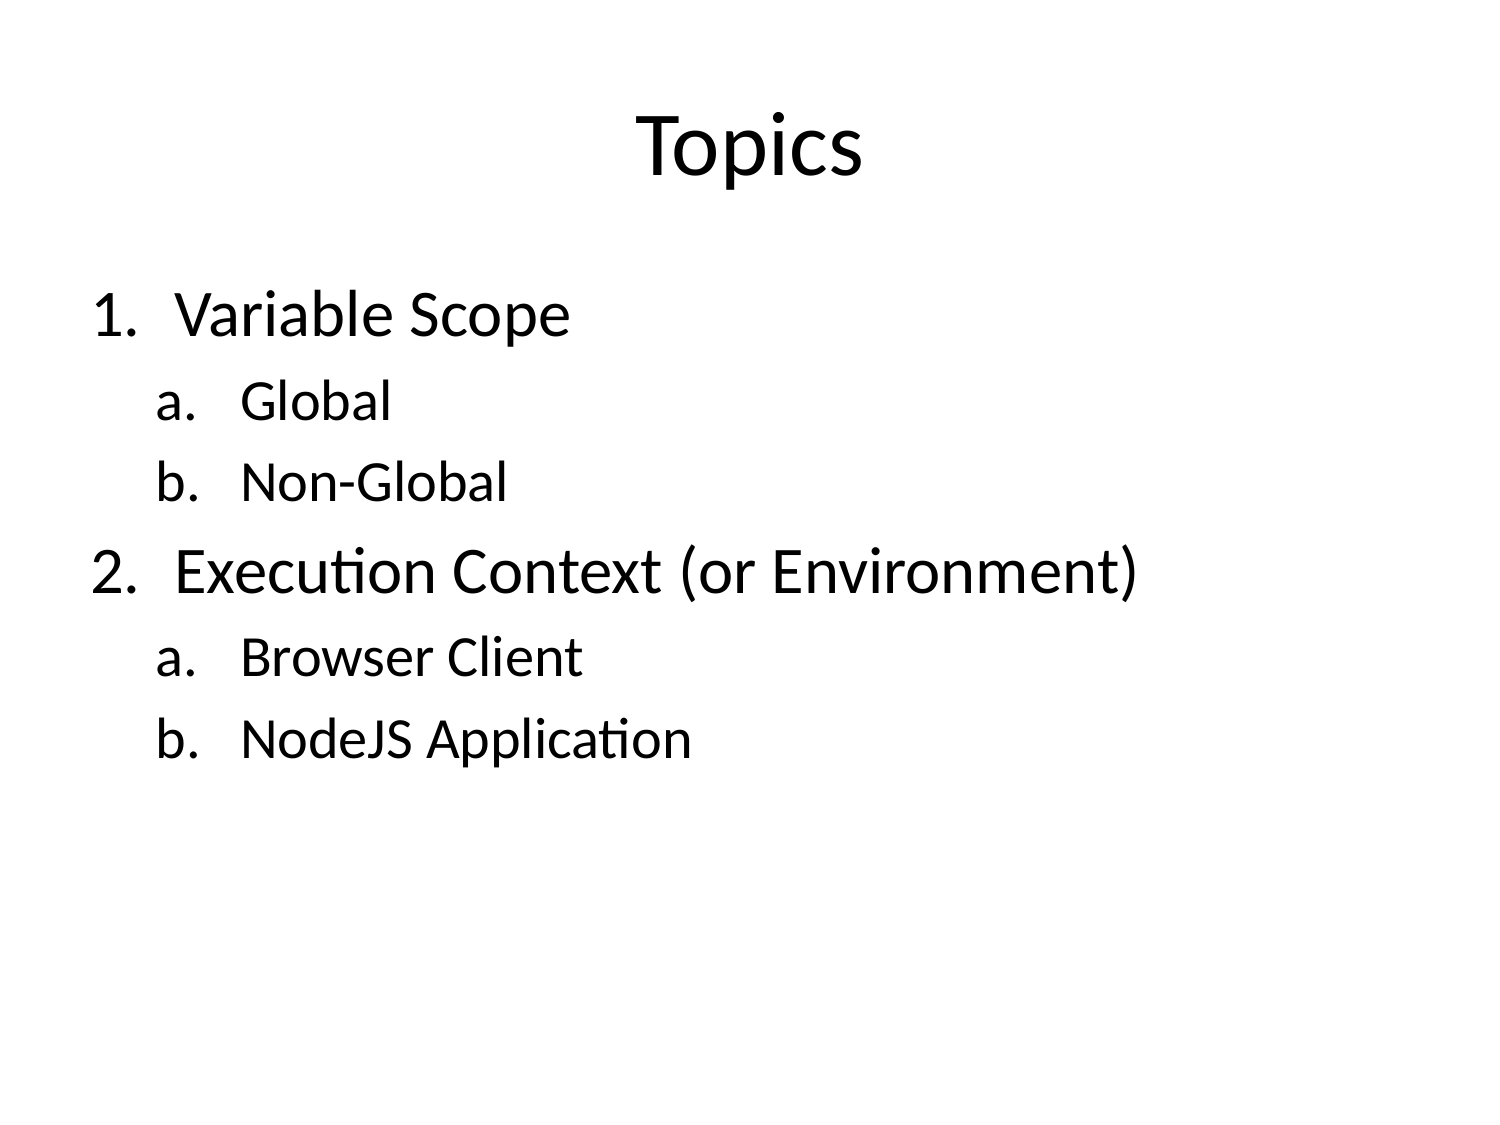

# Topics
Variable Scope
Global
Non-Global
Execution Context (or Environment)
Browser Client
NodeJS Application